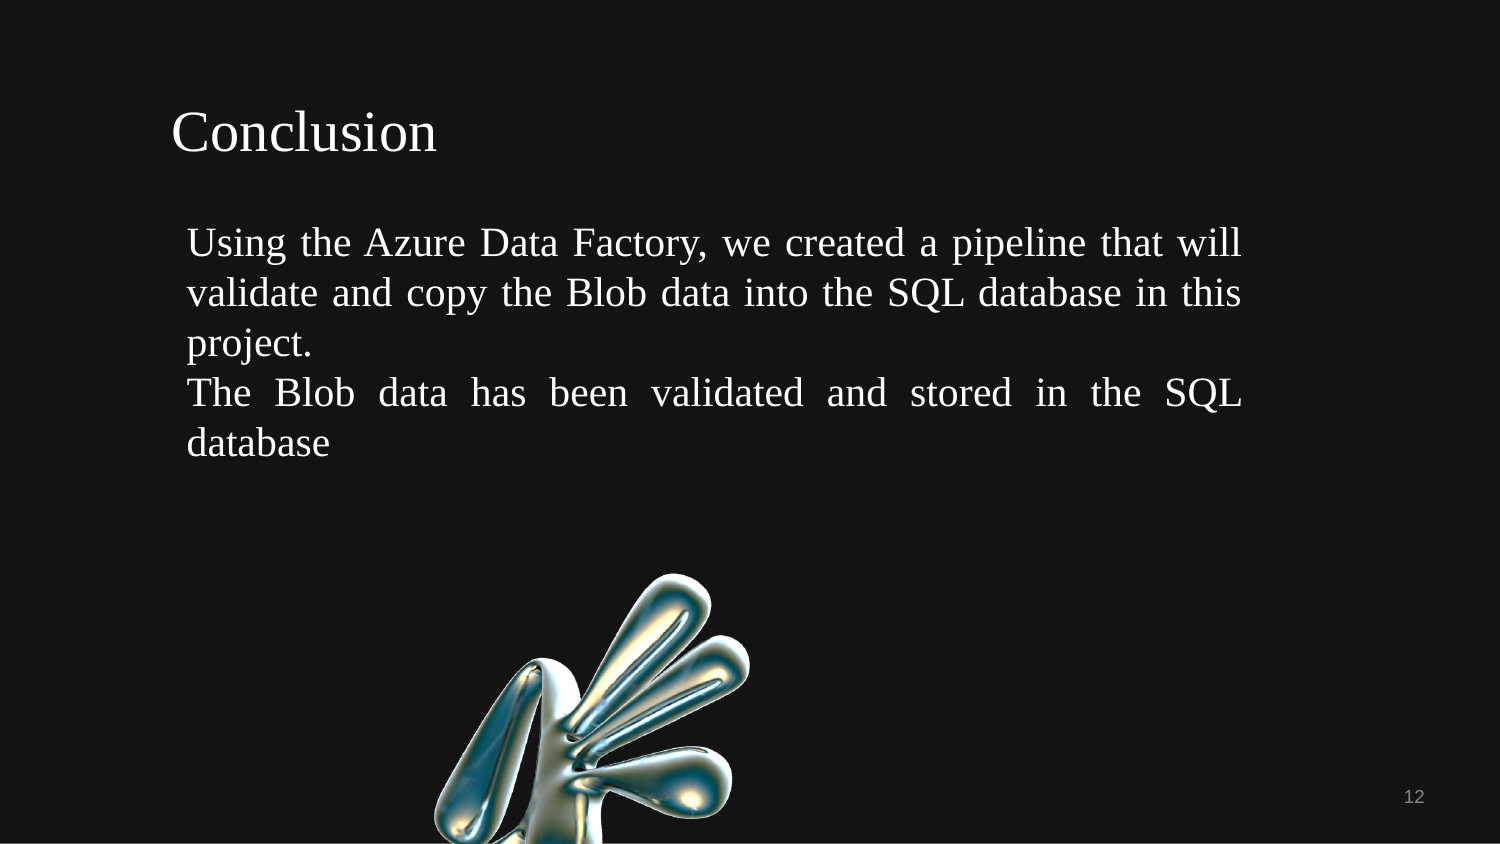

# Conclusion
Using the Azure Data Factory, we created a pipeline that will validate and copy the Blob data into the SQL database in this project.
The Blob data has been validated and stored in the SQL database
12